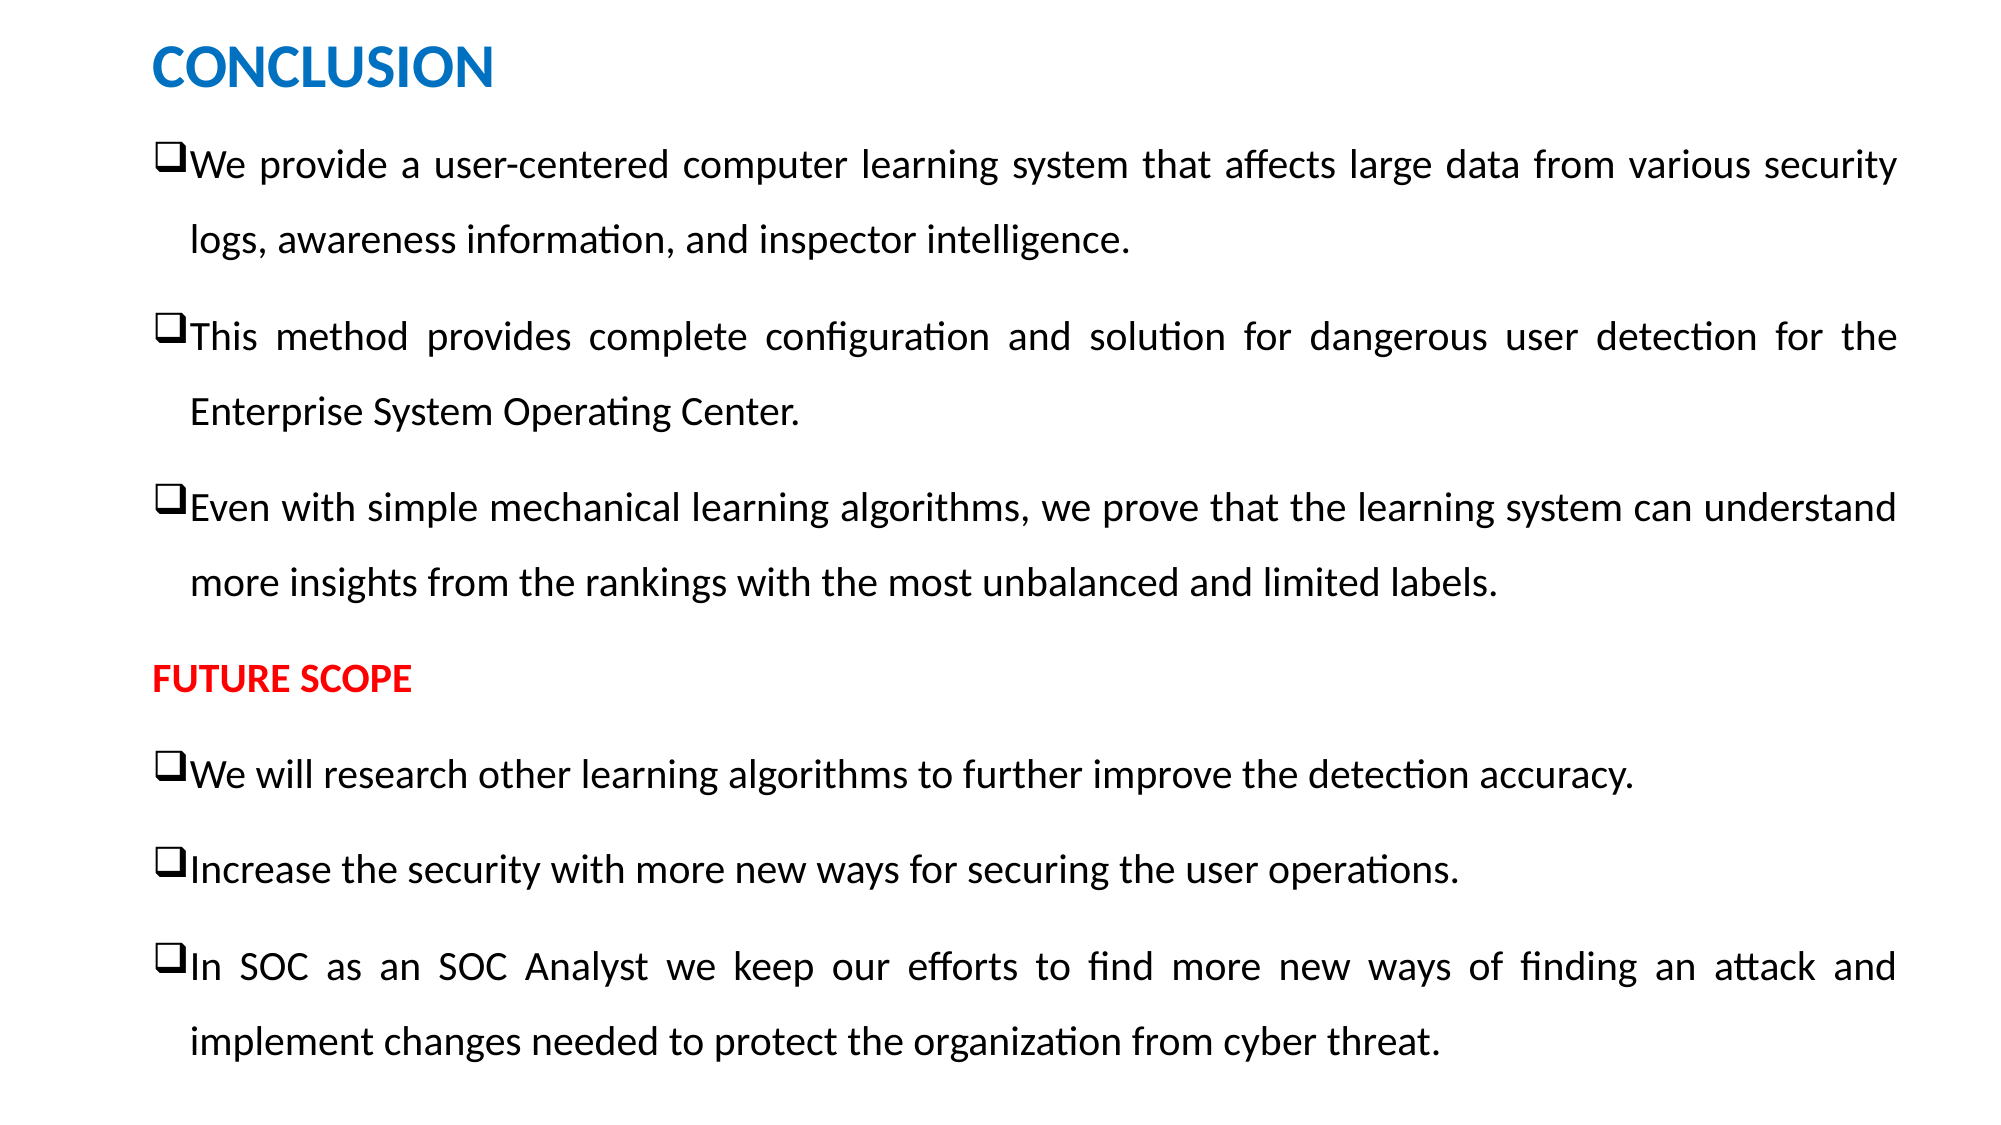

# CONCLUSION
We provide a user-centered computer learning system that affects large data from various security logs, awareness information, and inspector intelligence.
This method provides complete configuration and solution for dangerous user detection for the Enterprise System Operating Center.
Even with simple mechanical learning algorithms, we prove that the learning system can understand more insights from the rankings with the most unbalanced and limited labels.
FUTURE SCOPE
We will research other learning algorithms to further improve the detection accuracy.
Increase the security with more new ways for securing the user operations.
In SOC as an SOC Analyst we keep our efforts to find more new ways of finding an attack and implement changes needed to protect the organization from cyber threat.